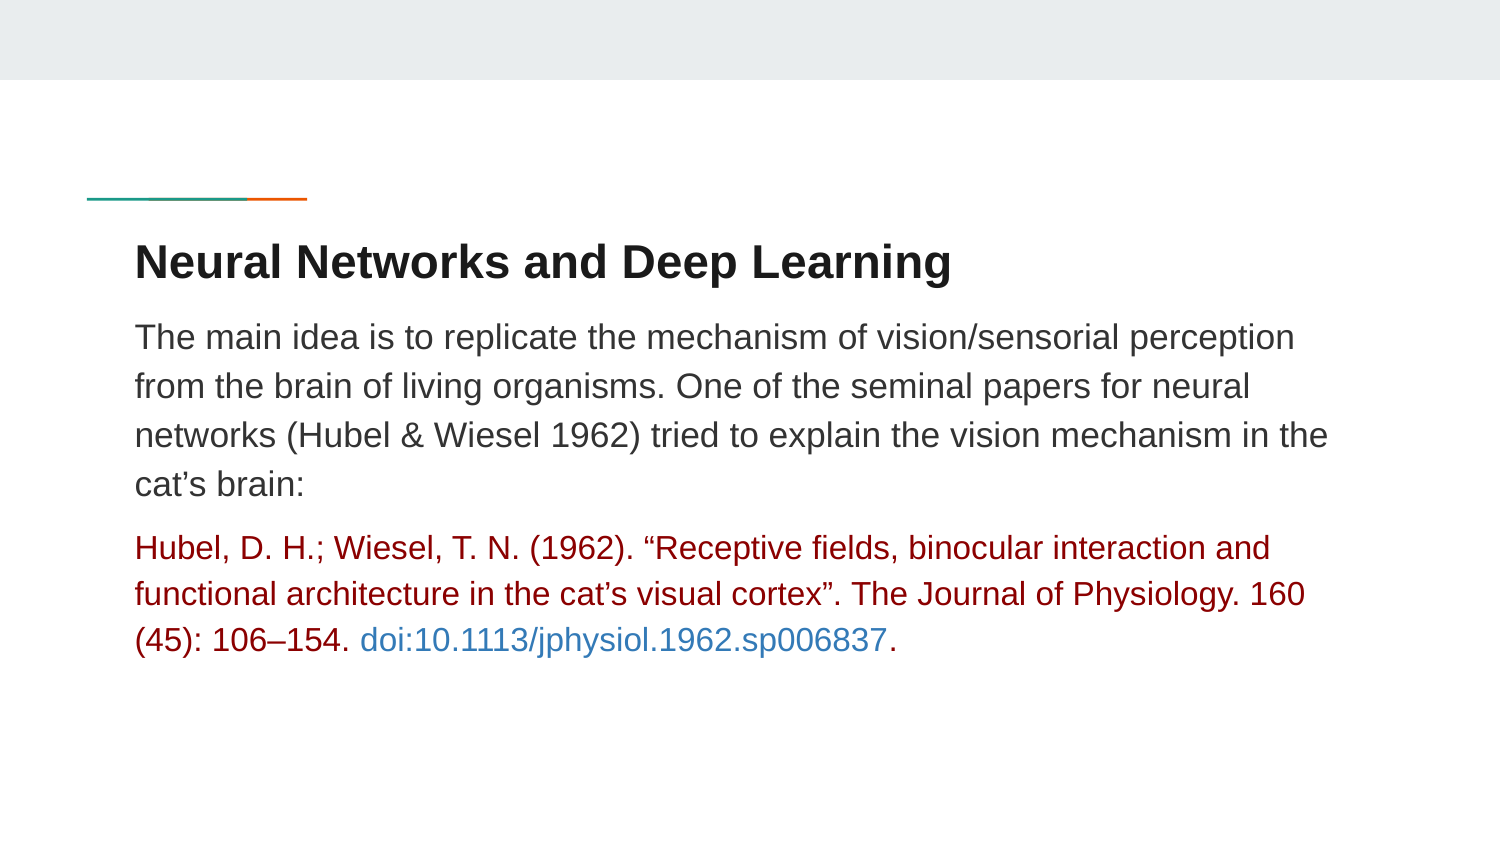

# Neural Networks and Deep Learning
The main idea is to replicate the mechanism of vision/sensorial perception from the brain of living organisms. One of the seminal papers for neural networks (Hubel & Wiesel 1962) tried to explain the vision mechanism in the cat’s brain:
Hubel, D. H.; Wiesel, T. N. (1962). “Receptive fields, binocular interaction and functional architecture in the cat’s visual cortex”. The Journal of Physiology. 160 (45): 106–154. doi:10.1113/jphysiol.1962.sp006837.